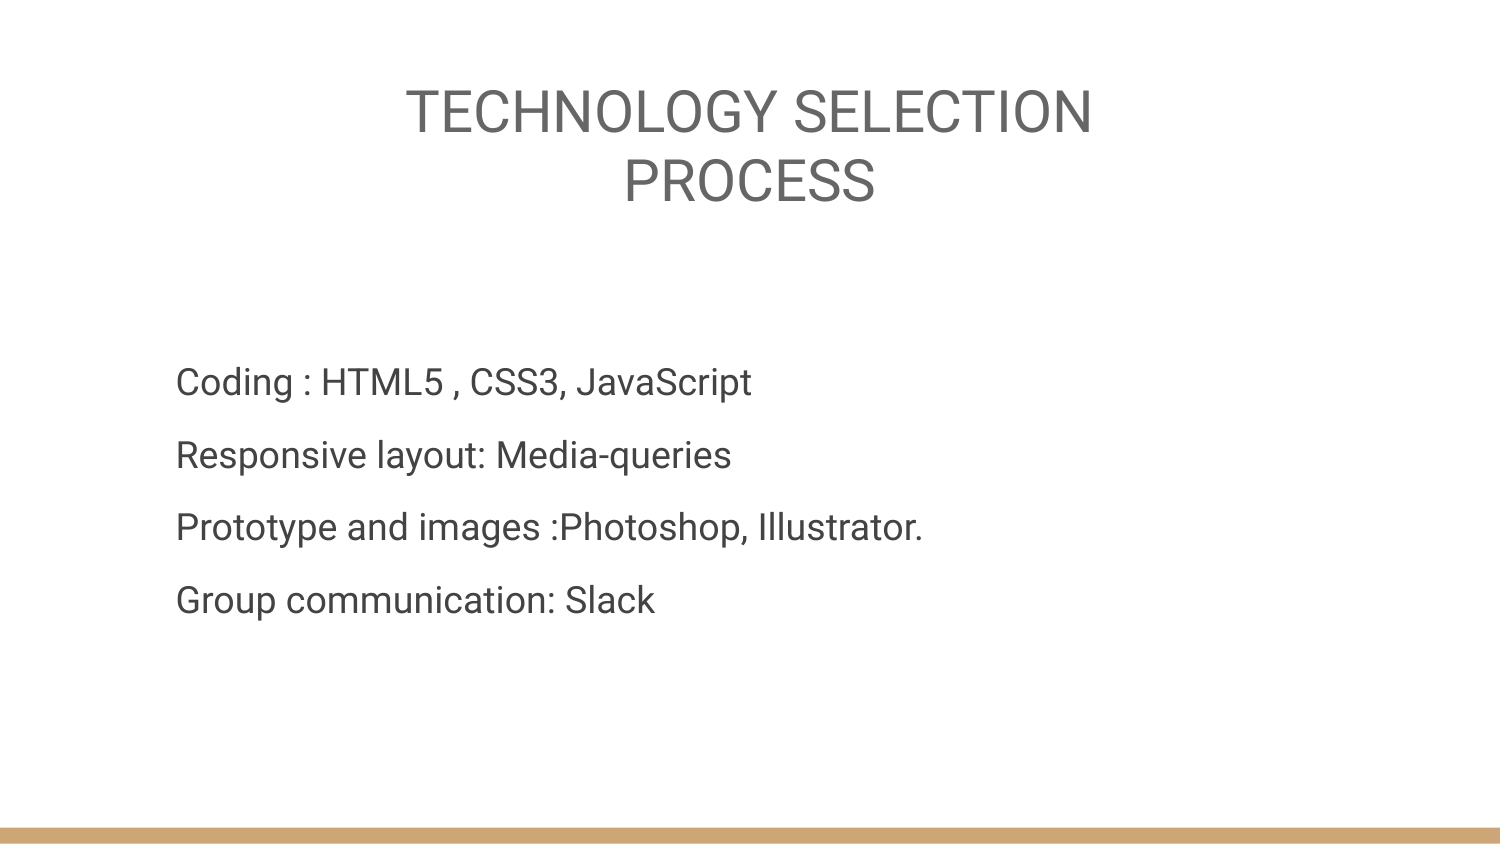

# TECHNOLOGY SELECTION PROCESS

Coding : HTML5 , CSS3, JavaScript
Responsive layout: Media-queries
Prototype and images :Photoshop, Illustrator.
Group communication: Slack